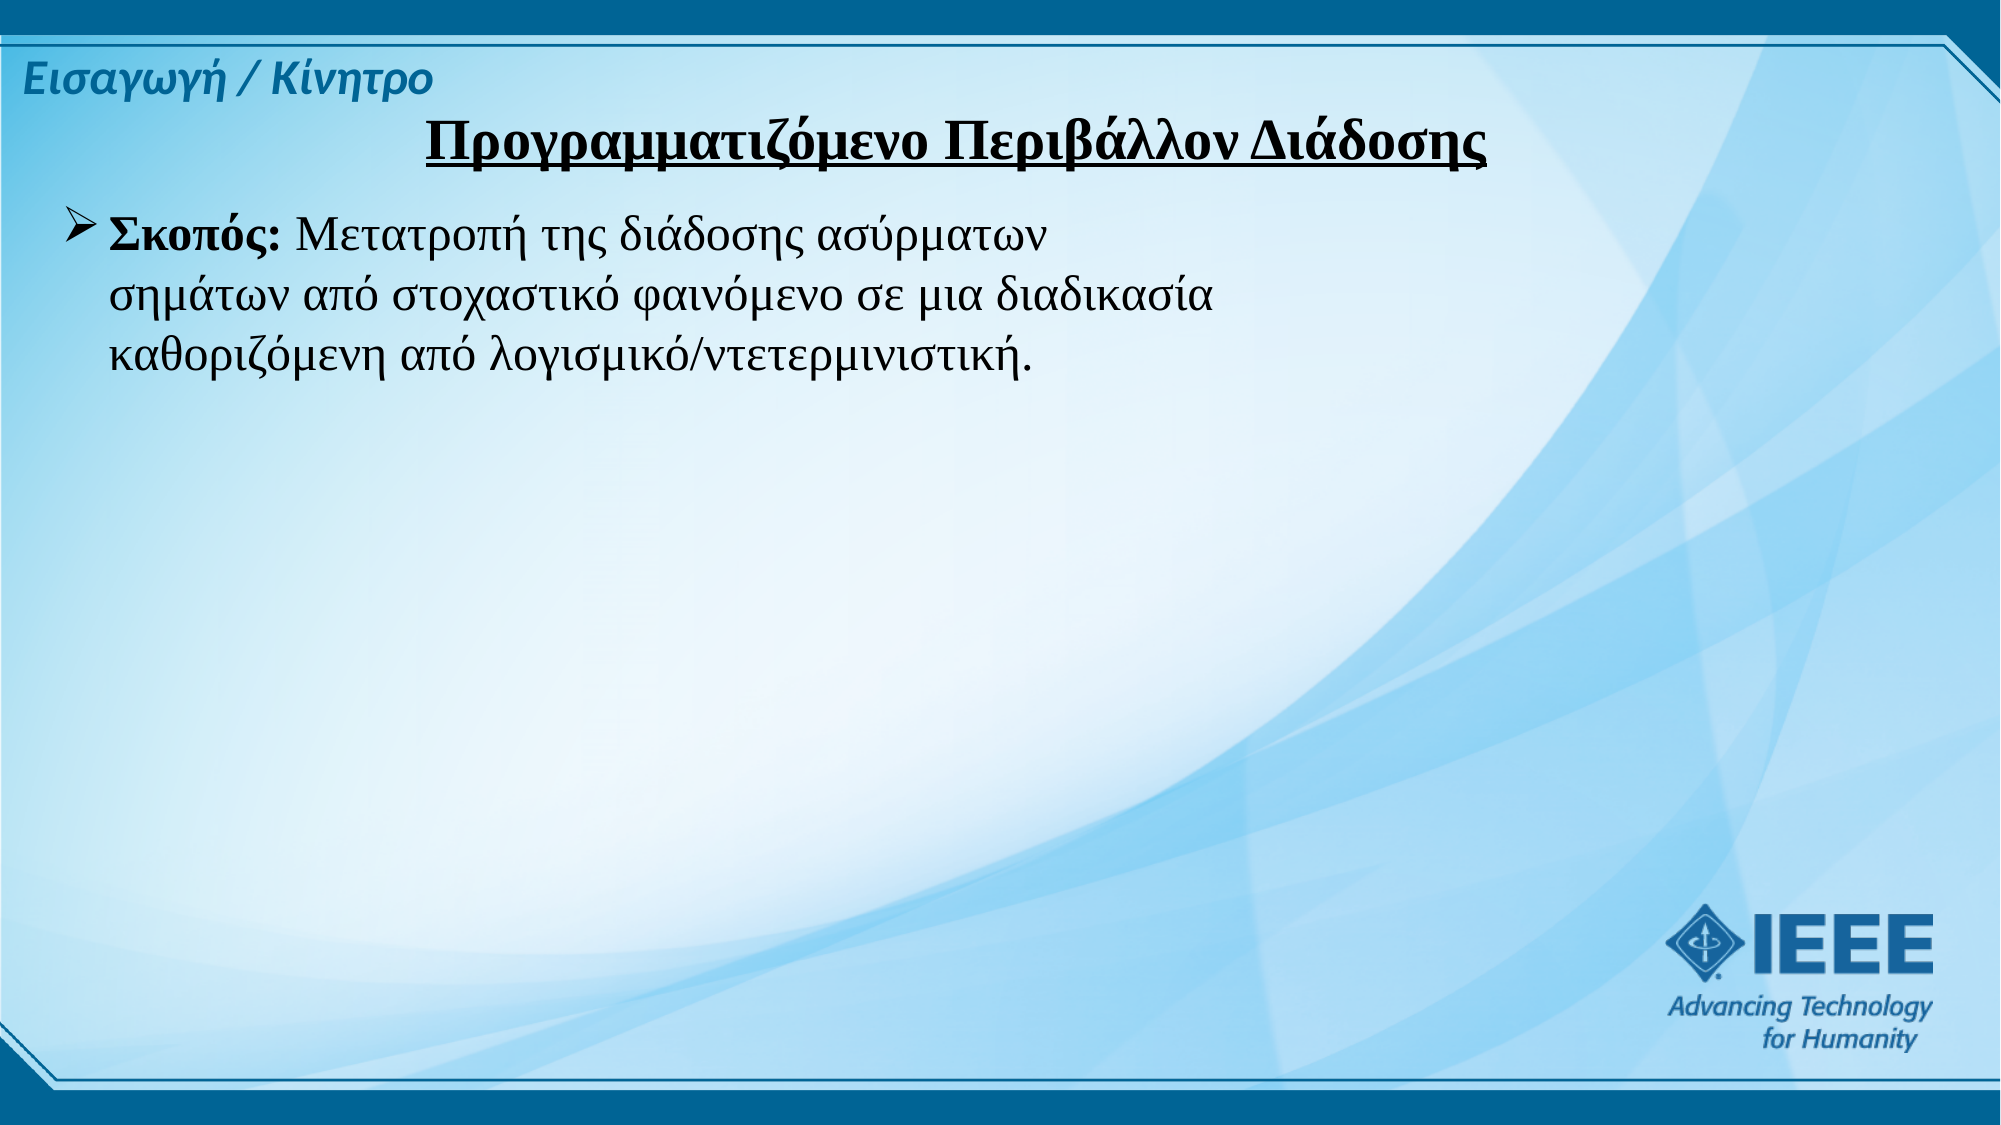

Εισαγωγή / Κίνητρο

Προγραμματιζόμενο Περιβάλλον Διάδοσης

Σκοπός: Μετατροπή της διάδοσης ασύρματων σημάτων από στοχαστικό φαινόμενο σε μια διαδικασία καθοριζόμενη από λογισμικό/ντετερμινιστική.